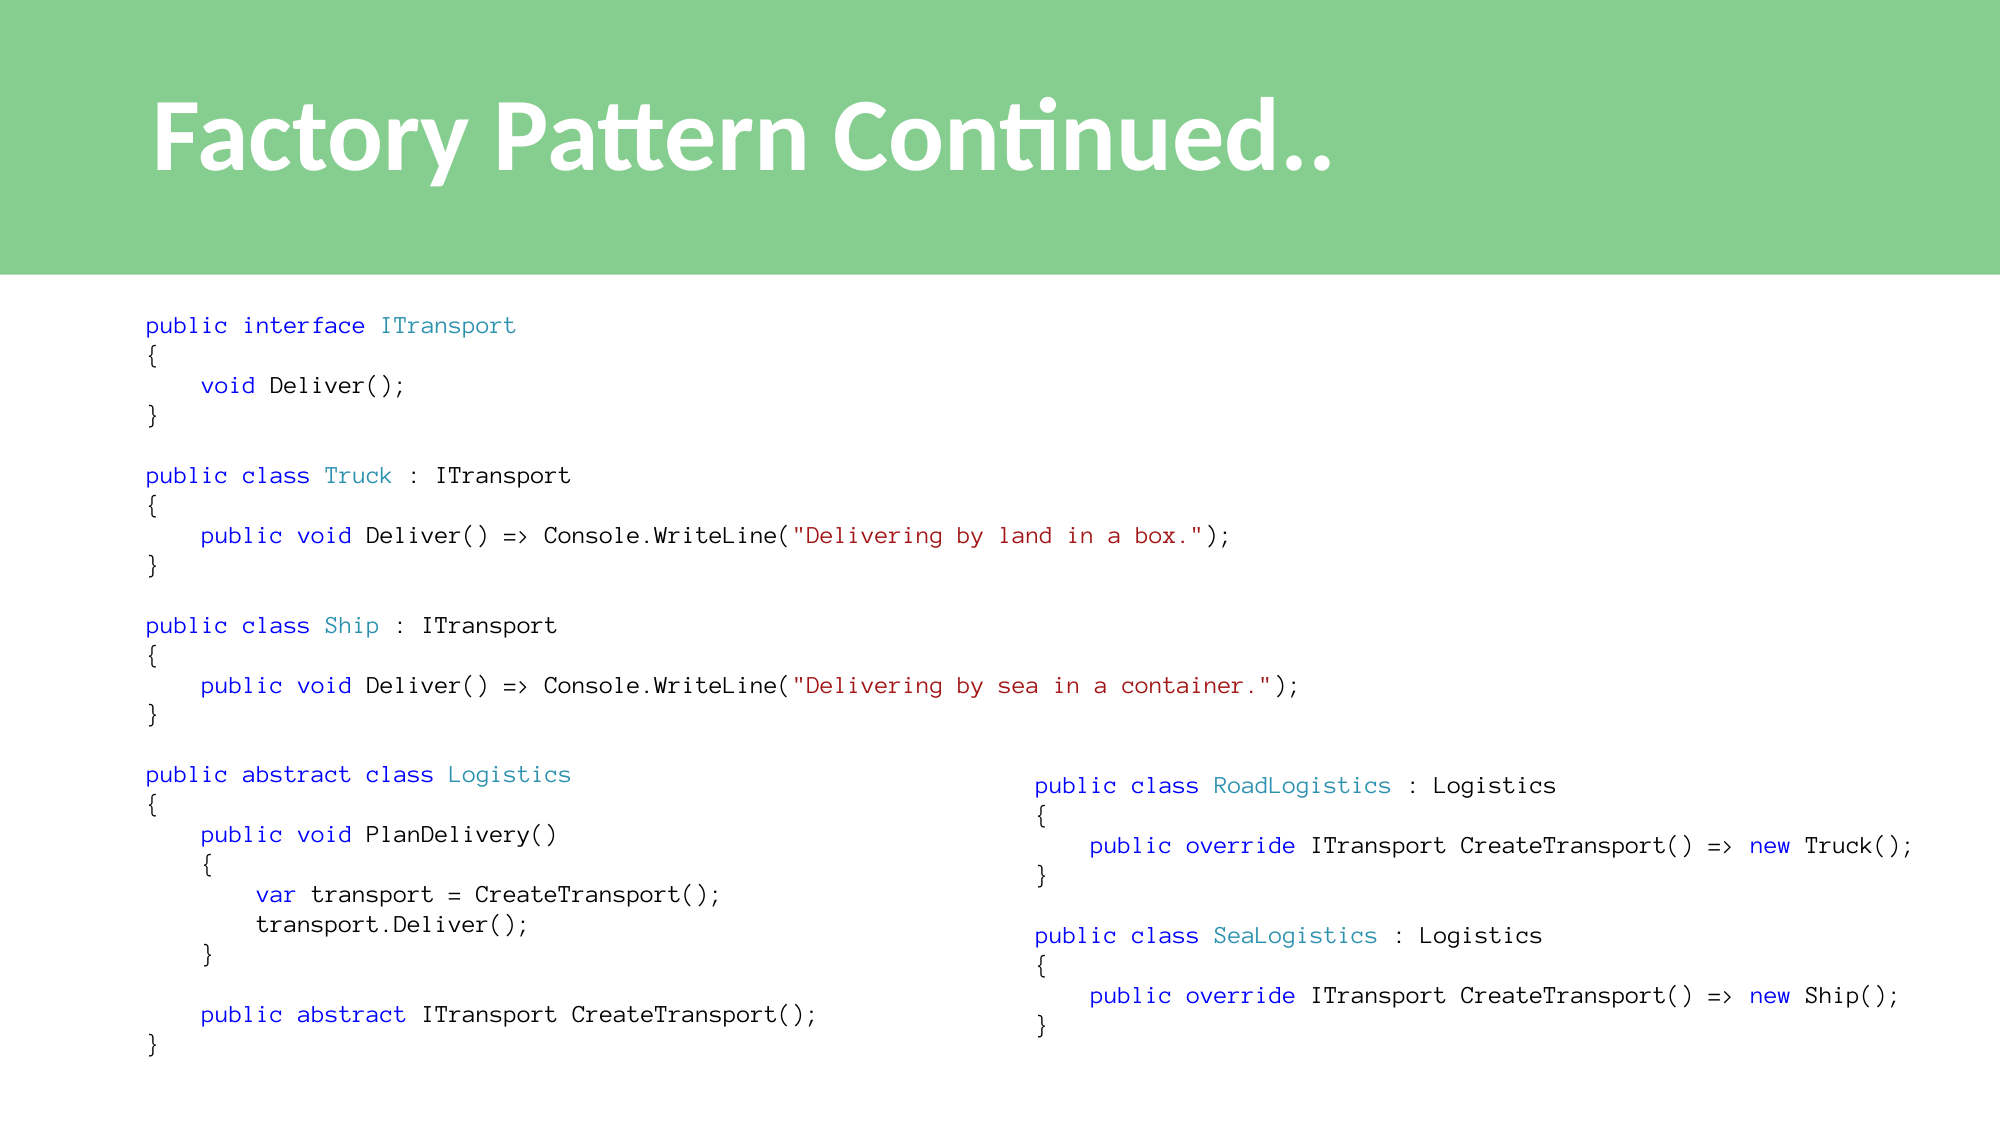

# Factory Pattern Continued..
        public interface ITransport
        {
            void Deliver();
        }

        public class Truck : ITransport
        {
            public void Deliver() => Console.WriteLine("Delivering by land in a box.");
        }

        public class Ship : ITransport
        {
            public void Deliver() => Console.WriteLine("Delivering by sea in a container.");
        }

        public abstract class Logistics
        {
            public void PlanDelivery()
            {
                var transport = CreateTransport();
                transport.Deliver();
            }

            public abstract ITransport CreateTransport();
        }

        public class RoadLogistics : Logistics
        {
            public override ITransport CreateTransport() => new Truck();
        }

        public class SeaLogistics : Logistics
        {
            public override ITransport CreateTransport() => new Ship();
        }